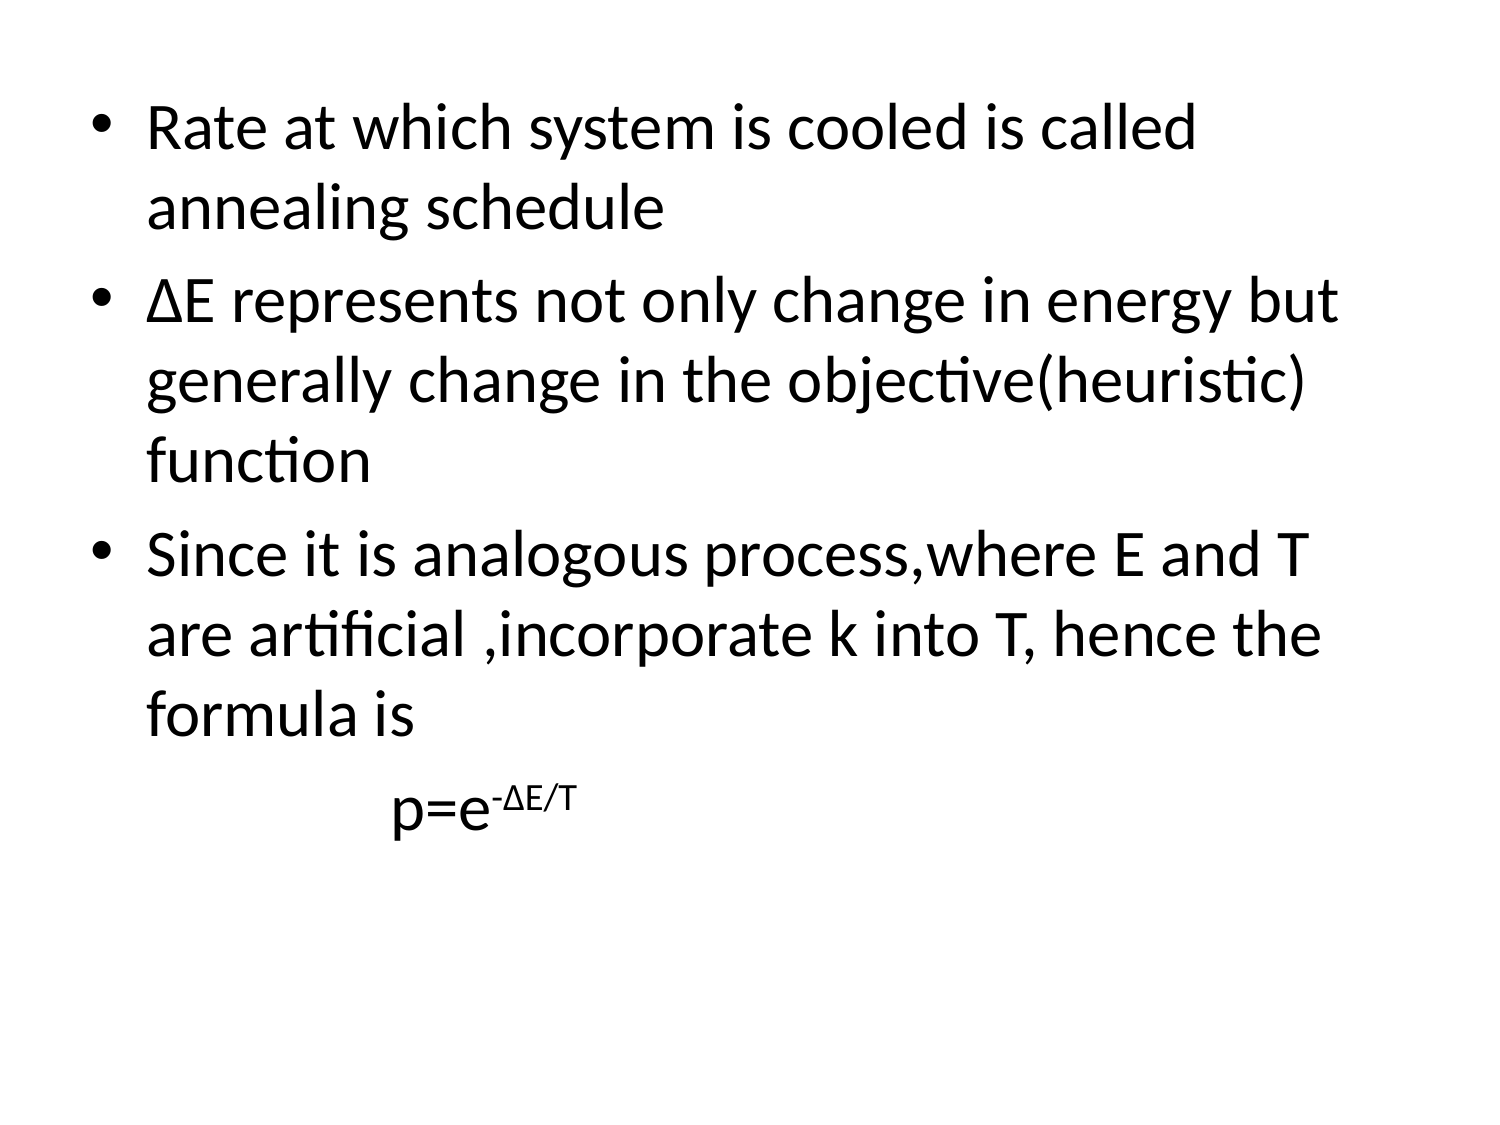

Rate at which system is cooled is called annealing schedule
∆E represents not only change in energy but generally change in the objective(heuristic) function
Since it is analogous process,where E and T are artificial ,incorporate k into T, hence the formula is
                    p=e-∆E/T